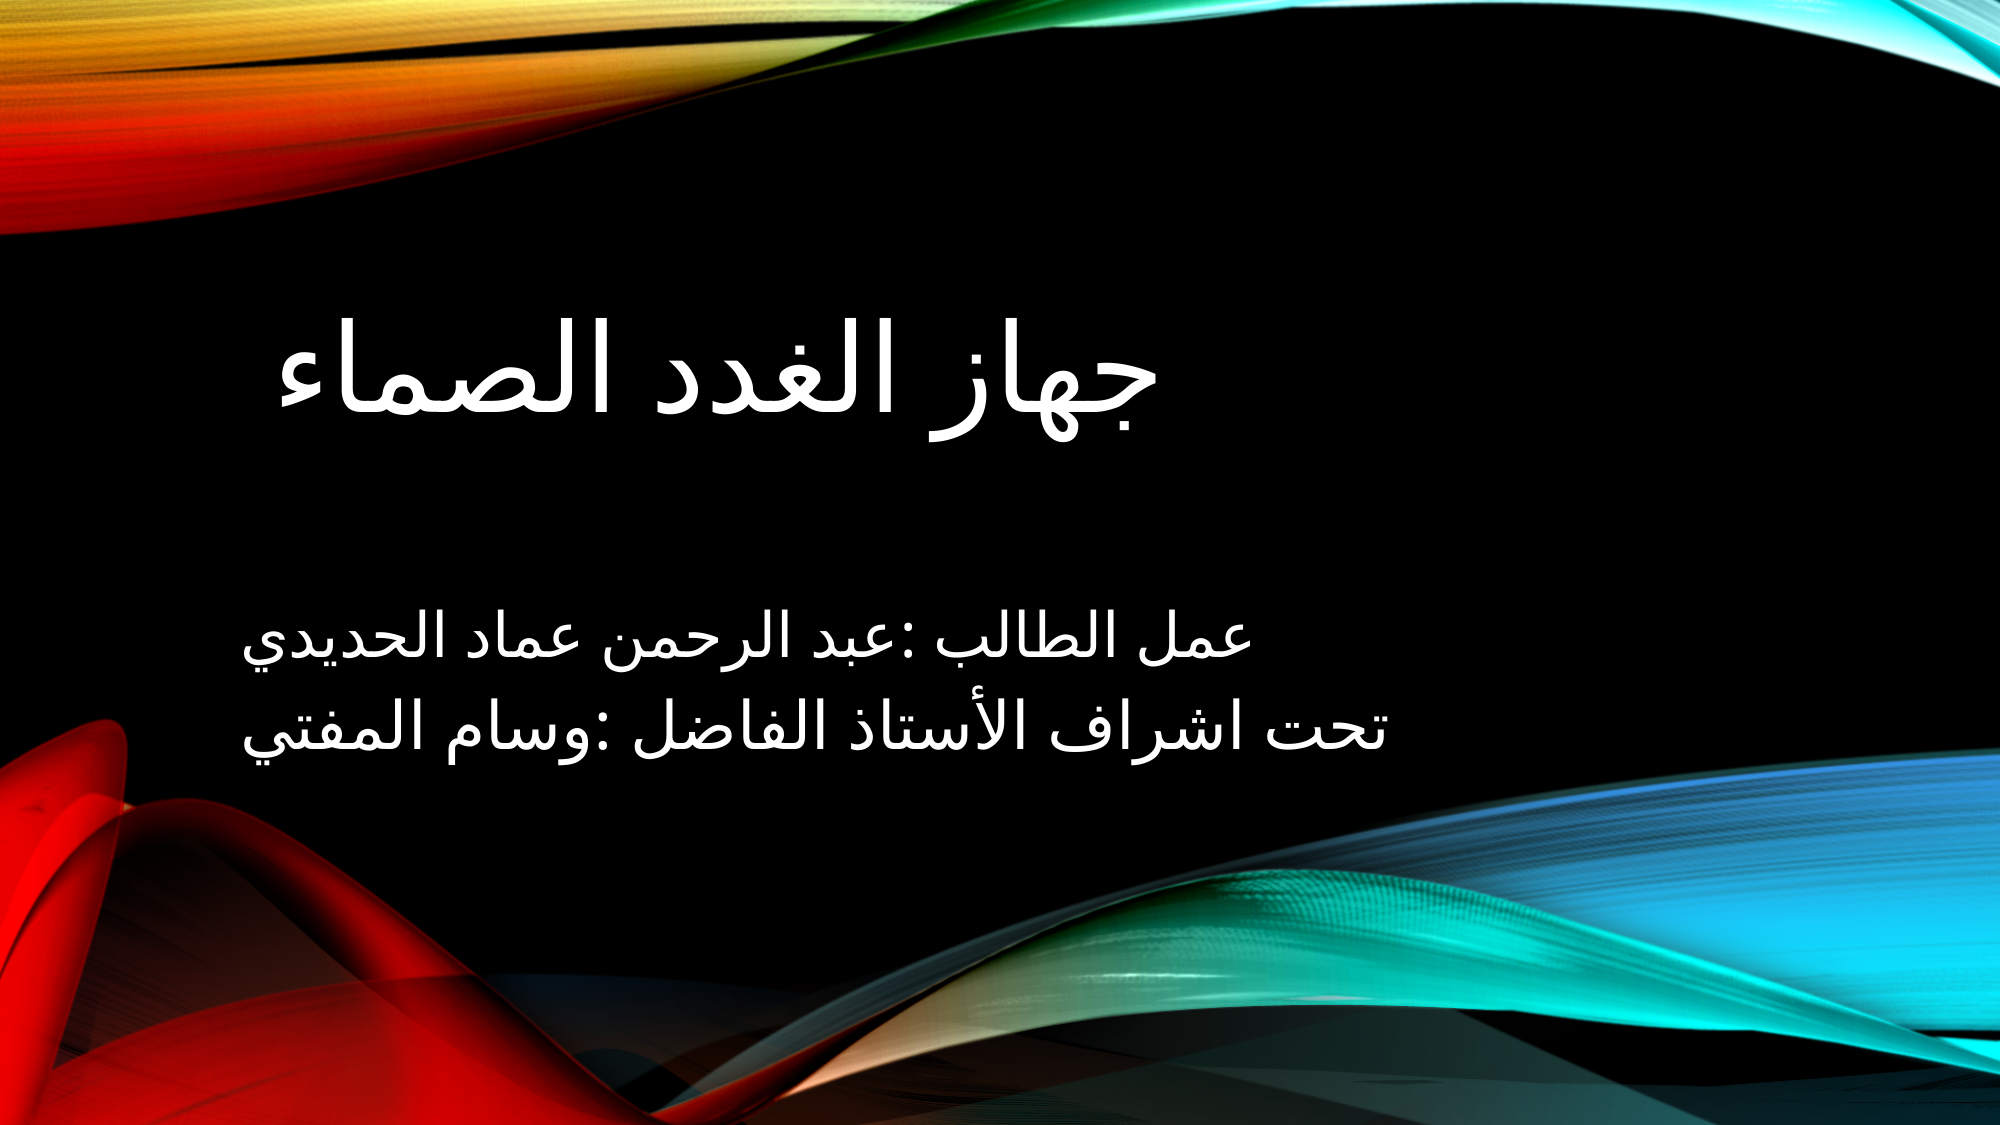

# جهاز الغدد الصماء
عمل الطالب :عبد الرحمن عماد الحديدي
تحت اشراف الأستاذ الفاضل :وسام المفتي